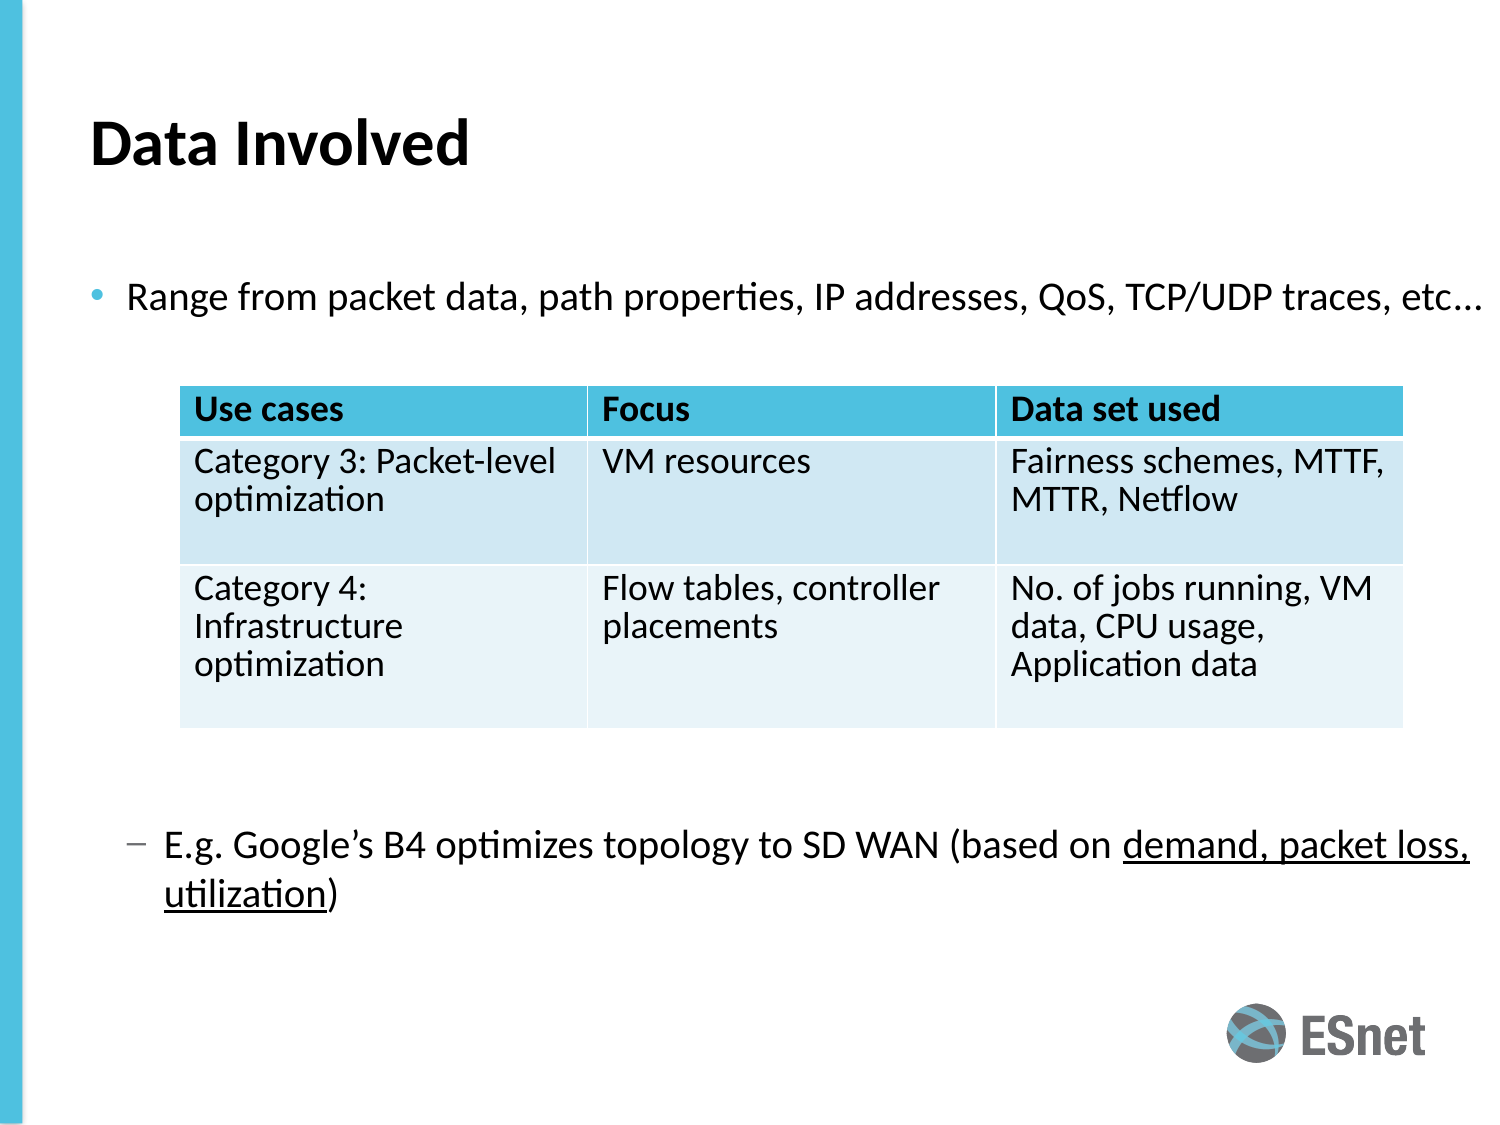

# Data Involved
Range from packet data, path properties, IP addresses, QoS, TCP/UDP traces, etc…

E.g. Google’s B4 optimizes topology to SD WAN (based on demand, packet loss, utilization)
| Use cases | Focus | Data set used |
| --- | --- | --- |
| Category 3: Packet-level optimization | VM resources | Fairness schemes, MTTF, MTTR, Netflow |
| Category 4: Infrastructure optimization | Flow tables, controller placements | No. of jobs running, VM data, CPU usage, Application data |